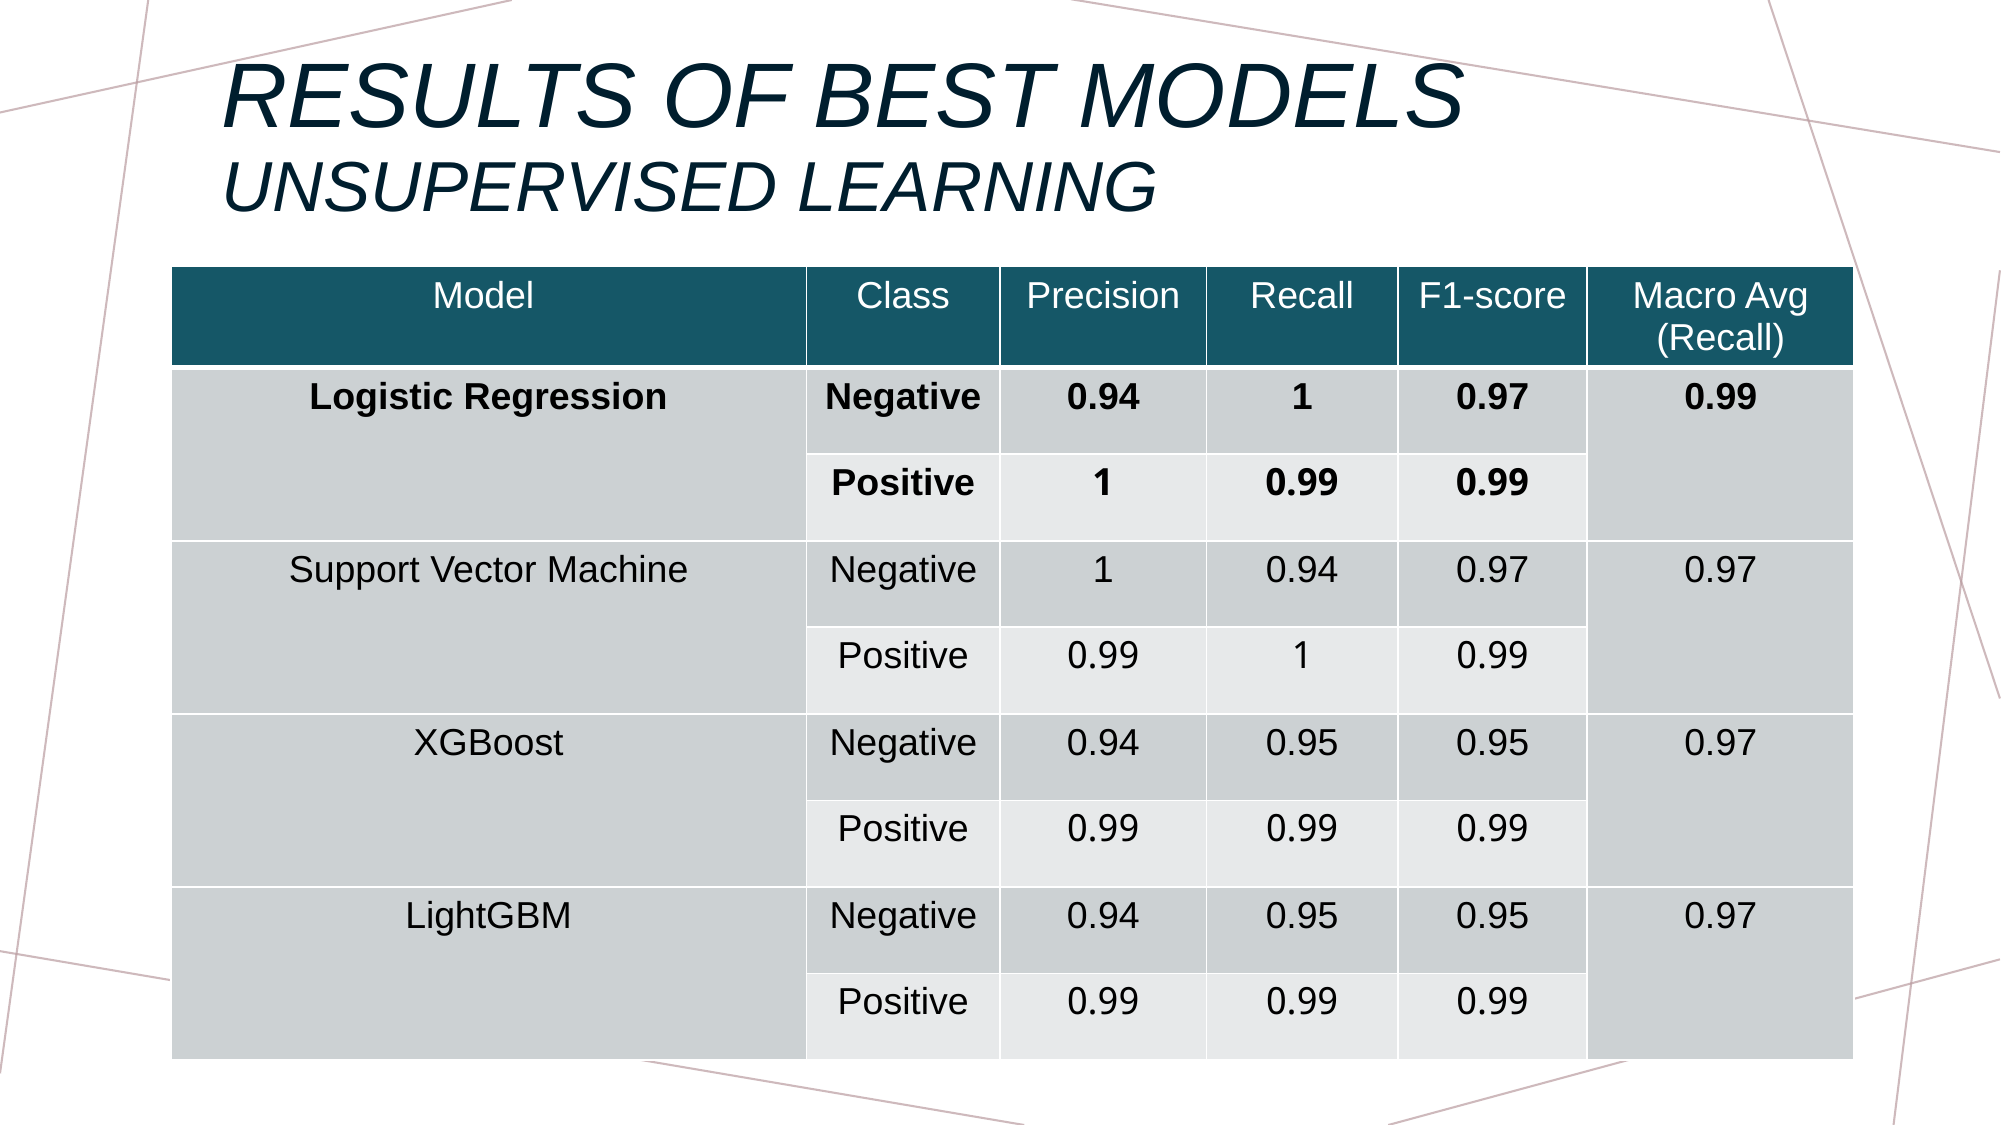

# Results of best models
unsupervised Learning
| Model | Class | Precision | Recall | F1-score | Macro Avg (Recall) |
| --- | --- | --- | --- | --- | --- |
| Logistic Regression | Negative | 0.94 | 1 | 0.97 | 0.99 |
|  | Positive | 1 | 0.99 | 0.99 |  |
| Support Vector Machine | Negative | 1 | 0.94 | 0.97 | 0.97 |
|  | Positive | 0.99 | 1 | 0.99 |  |
| XGBoost | Negative | 0.94 | 0.95 | 0.95 | 0.97 |
|  | Positive | 0.99 | 0.99 | 0.99 |  |
| LightGBM | Negative | 0.94 | 0.95 | 0.95 | 0.97 |
|  | Positive | 0.99 | 0.99 | 0.99 |  |